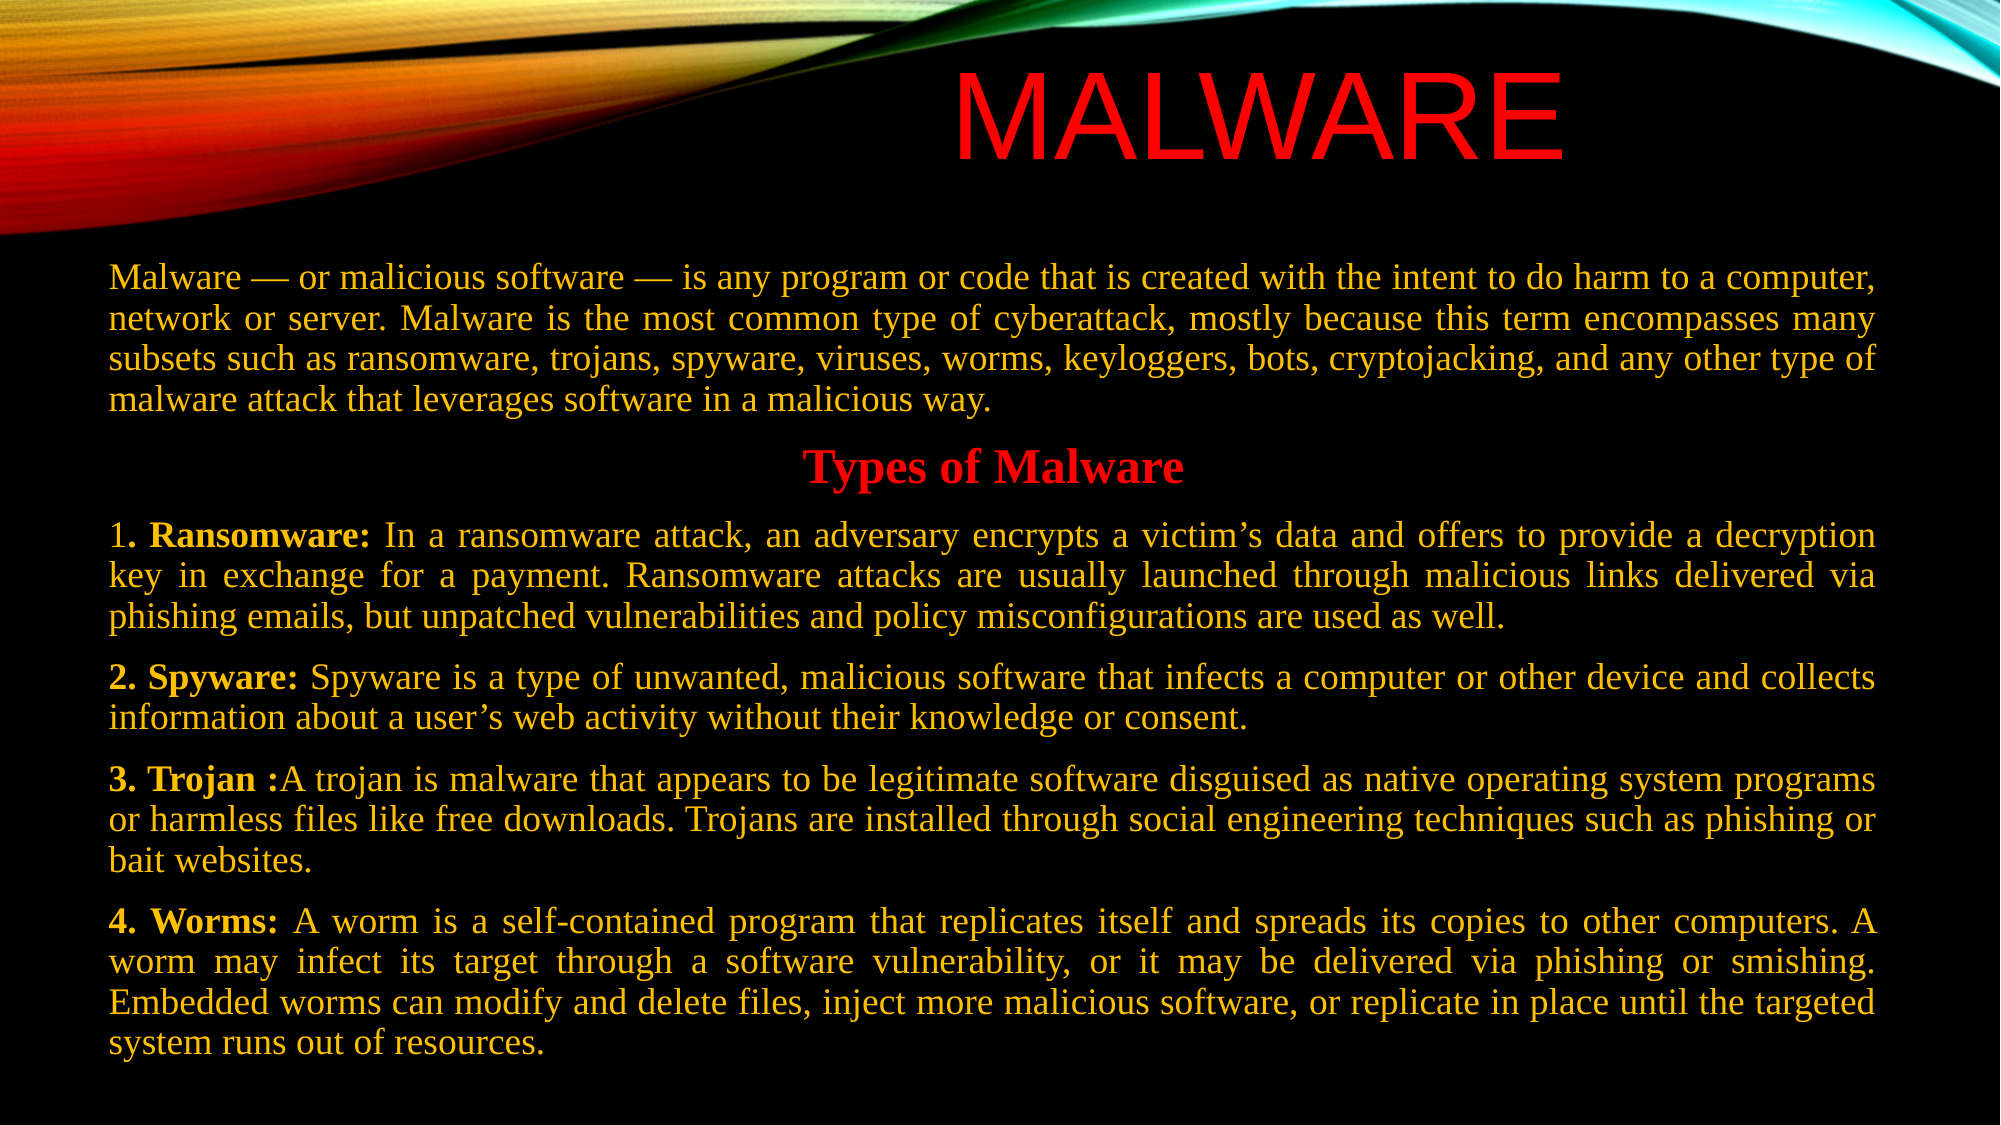

# Malware
Malware — or malicious software — is any program or code that is created with the intent to do harm to a computer, network or server. Malware is the most common type of cyberattack, mostly because this term encompasses many subsets such as ransomware, trojans, spyware, viruses, worms, keyloggers, bots, cryptojacking, and any other type of malware attack that leverages software in a malicious way.
Types of Malware
1. Ransomware: In a ransomware attack, an adversary encrypts a victim’s data and offers to provide a decryption key in exchange for a payment. Ransomware attacks are usually launched through malicious links delivered via phishing emails, but unpatched vulnerabilities and policy misconfigurations are used as well.
2. Spyware: Spyware is a type of unwanted, malicious software that infects a computer or other device and collects information about a user’s web activity without their knowledge or consent.
3. Trojan :A trojan is malware that appears to be legitimate software disguised as native operating system programs or harmless files like free downloads. Trojans are installed through social engineering techniques such as phishing or bait websites.
4. Worms: A worm is a self-contained program that replicates itself and spreads its copies to other computers. A worm may infect its target through a software vulnerability, or it may be delivered via phishing or smishing. Embedded worms can modify and delete files, inject more malicious software, or replicate in place until the targeted system runs out of resources.